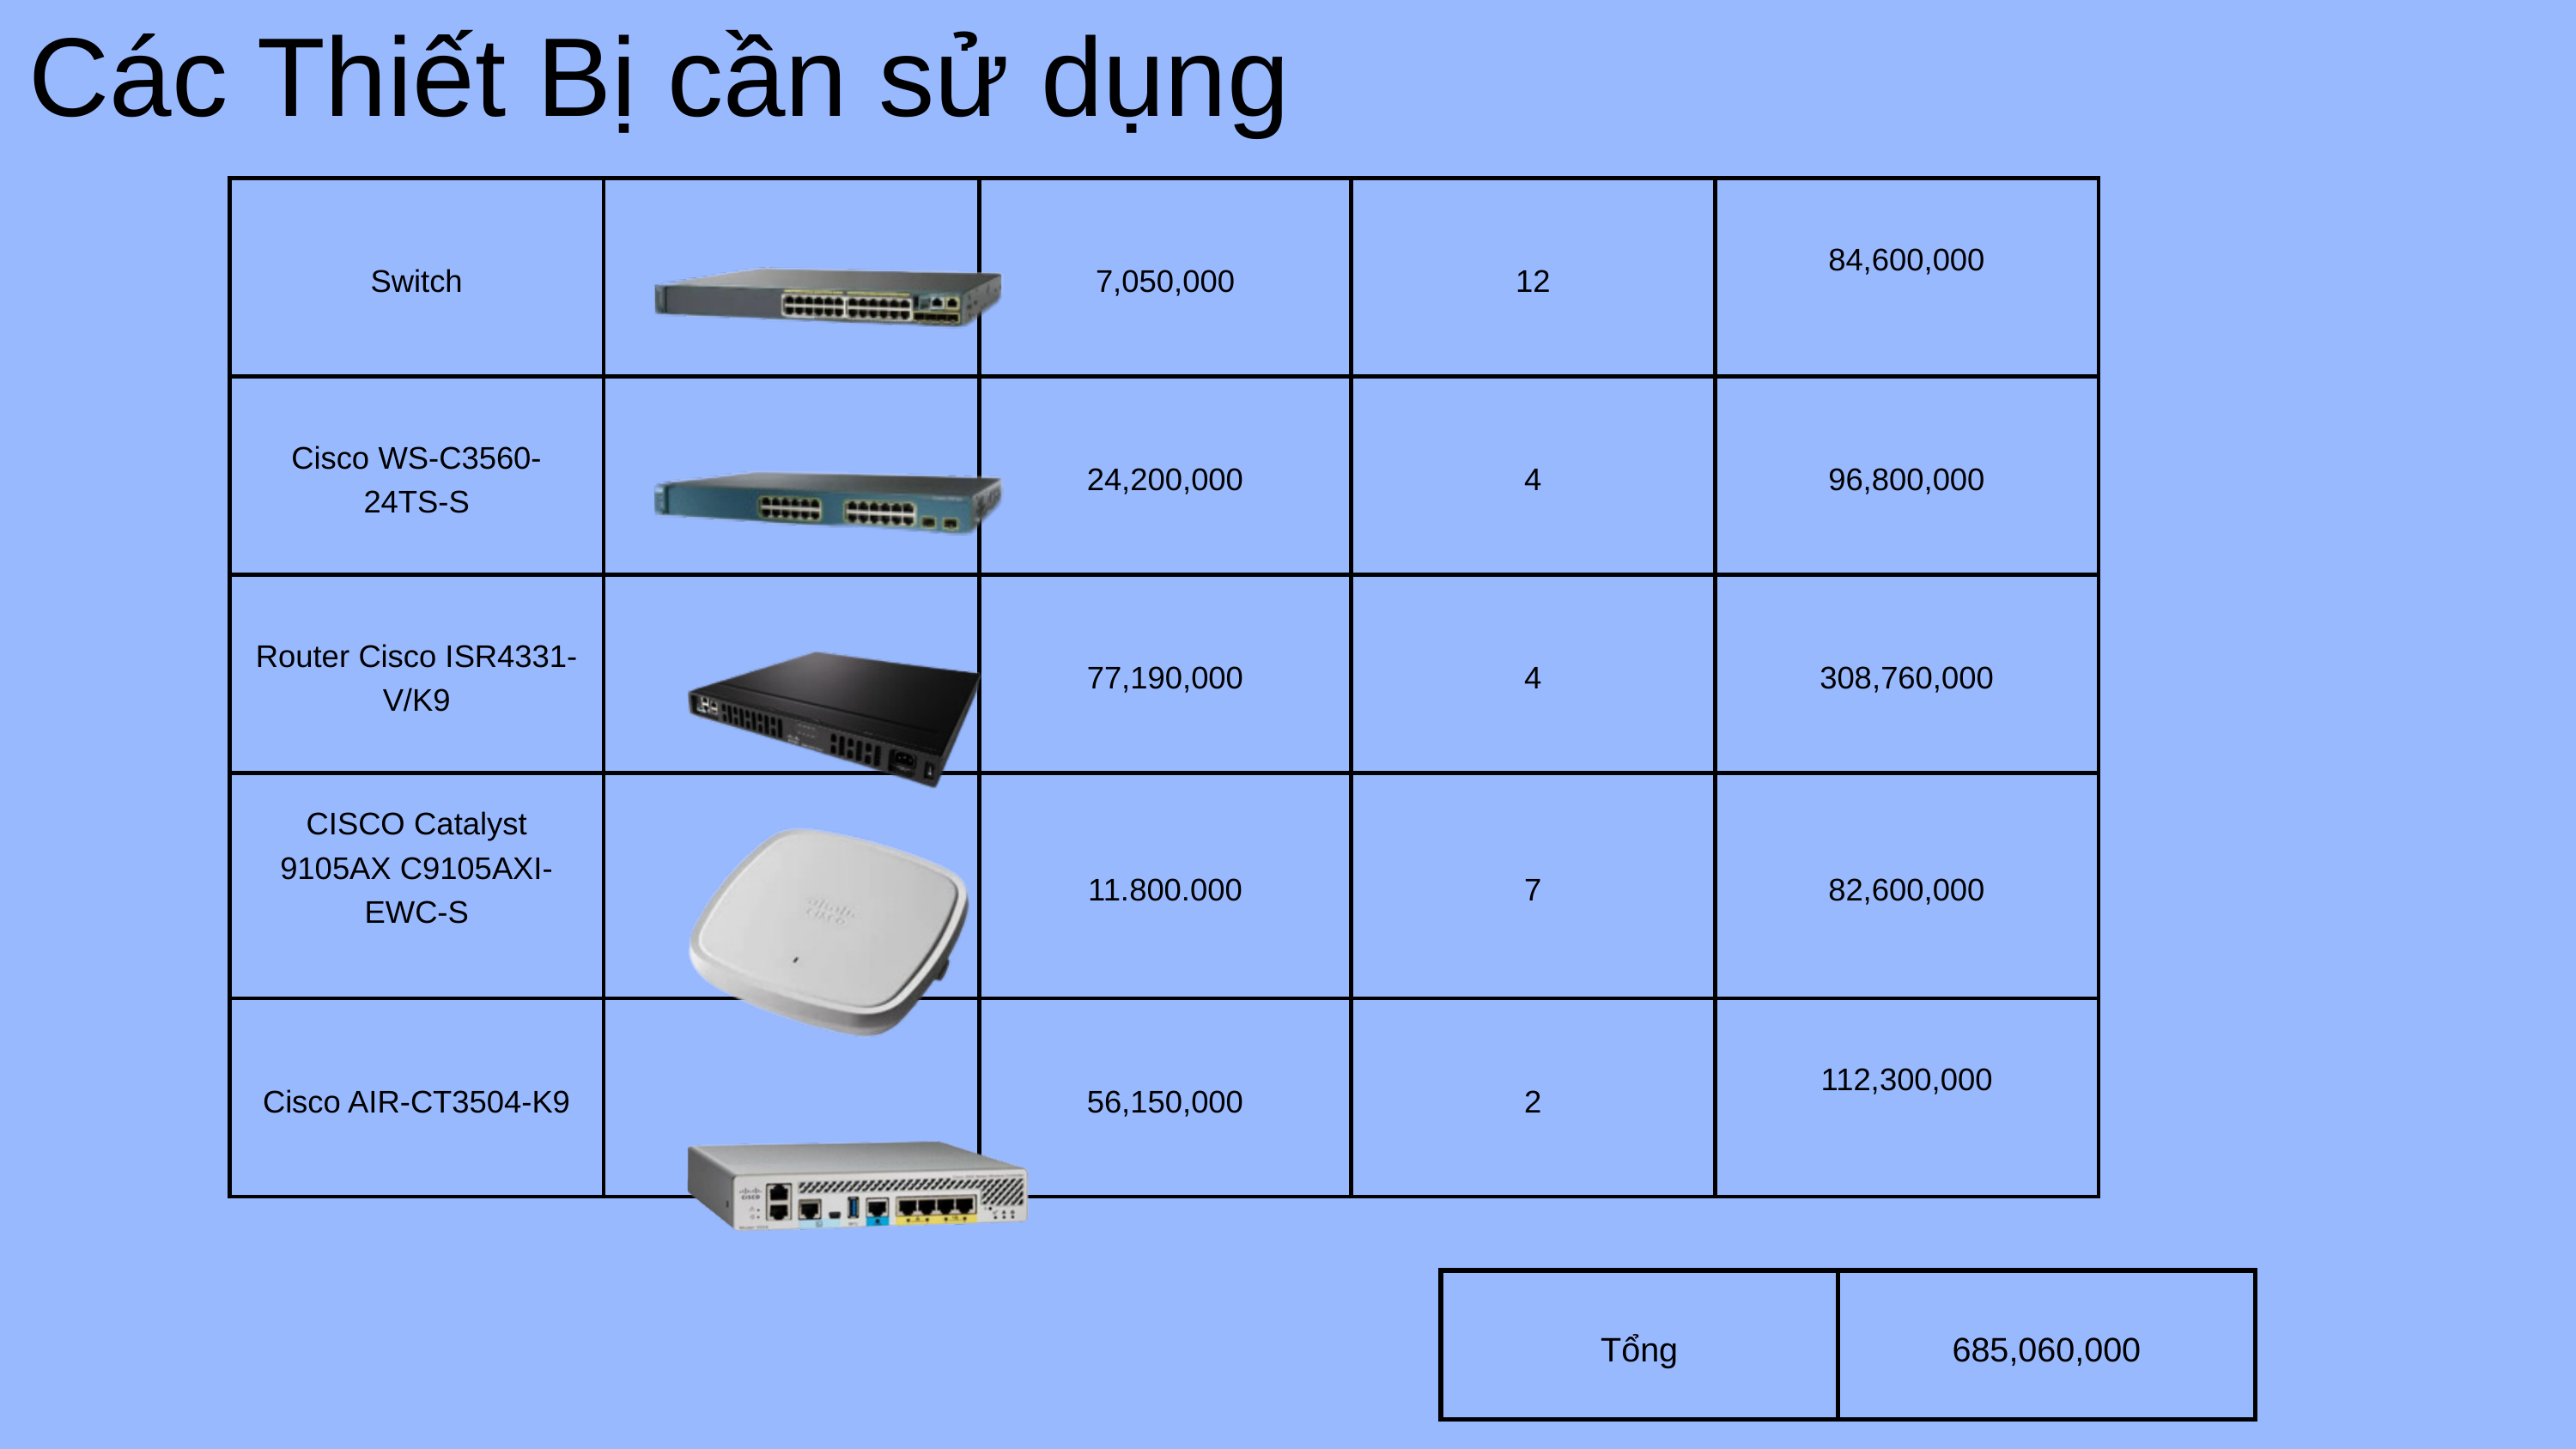

Các Thiết Bị cần sử dụng
| Switch |  | 7,050,000 | 12 | 84,600,000 |
| --- | --- | --- | --- | --- |
| Cisco WS-C3560-24TS-S |  | 24,200,000 | 4 | 96,800,000 |
| Router Cisco ISR4331-V/K9 |  | 77,190,000 | 4 | 308,760,000 |
| CISCO Catalyst 9105AX C9105AXI-EWC-S |  | 11.800.000 | 7 | 82,600,000 |
| Cisco AIR-CT3504-K9 |  | 56,150,000 | 2 | 112,300,000 |

| Tổng | 685,060,000 |
| --- | --- |